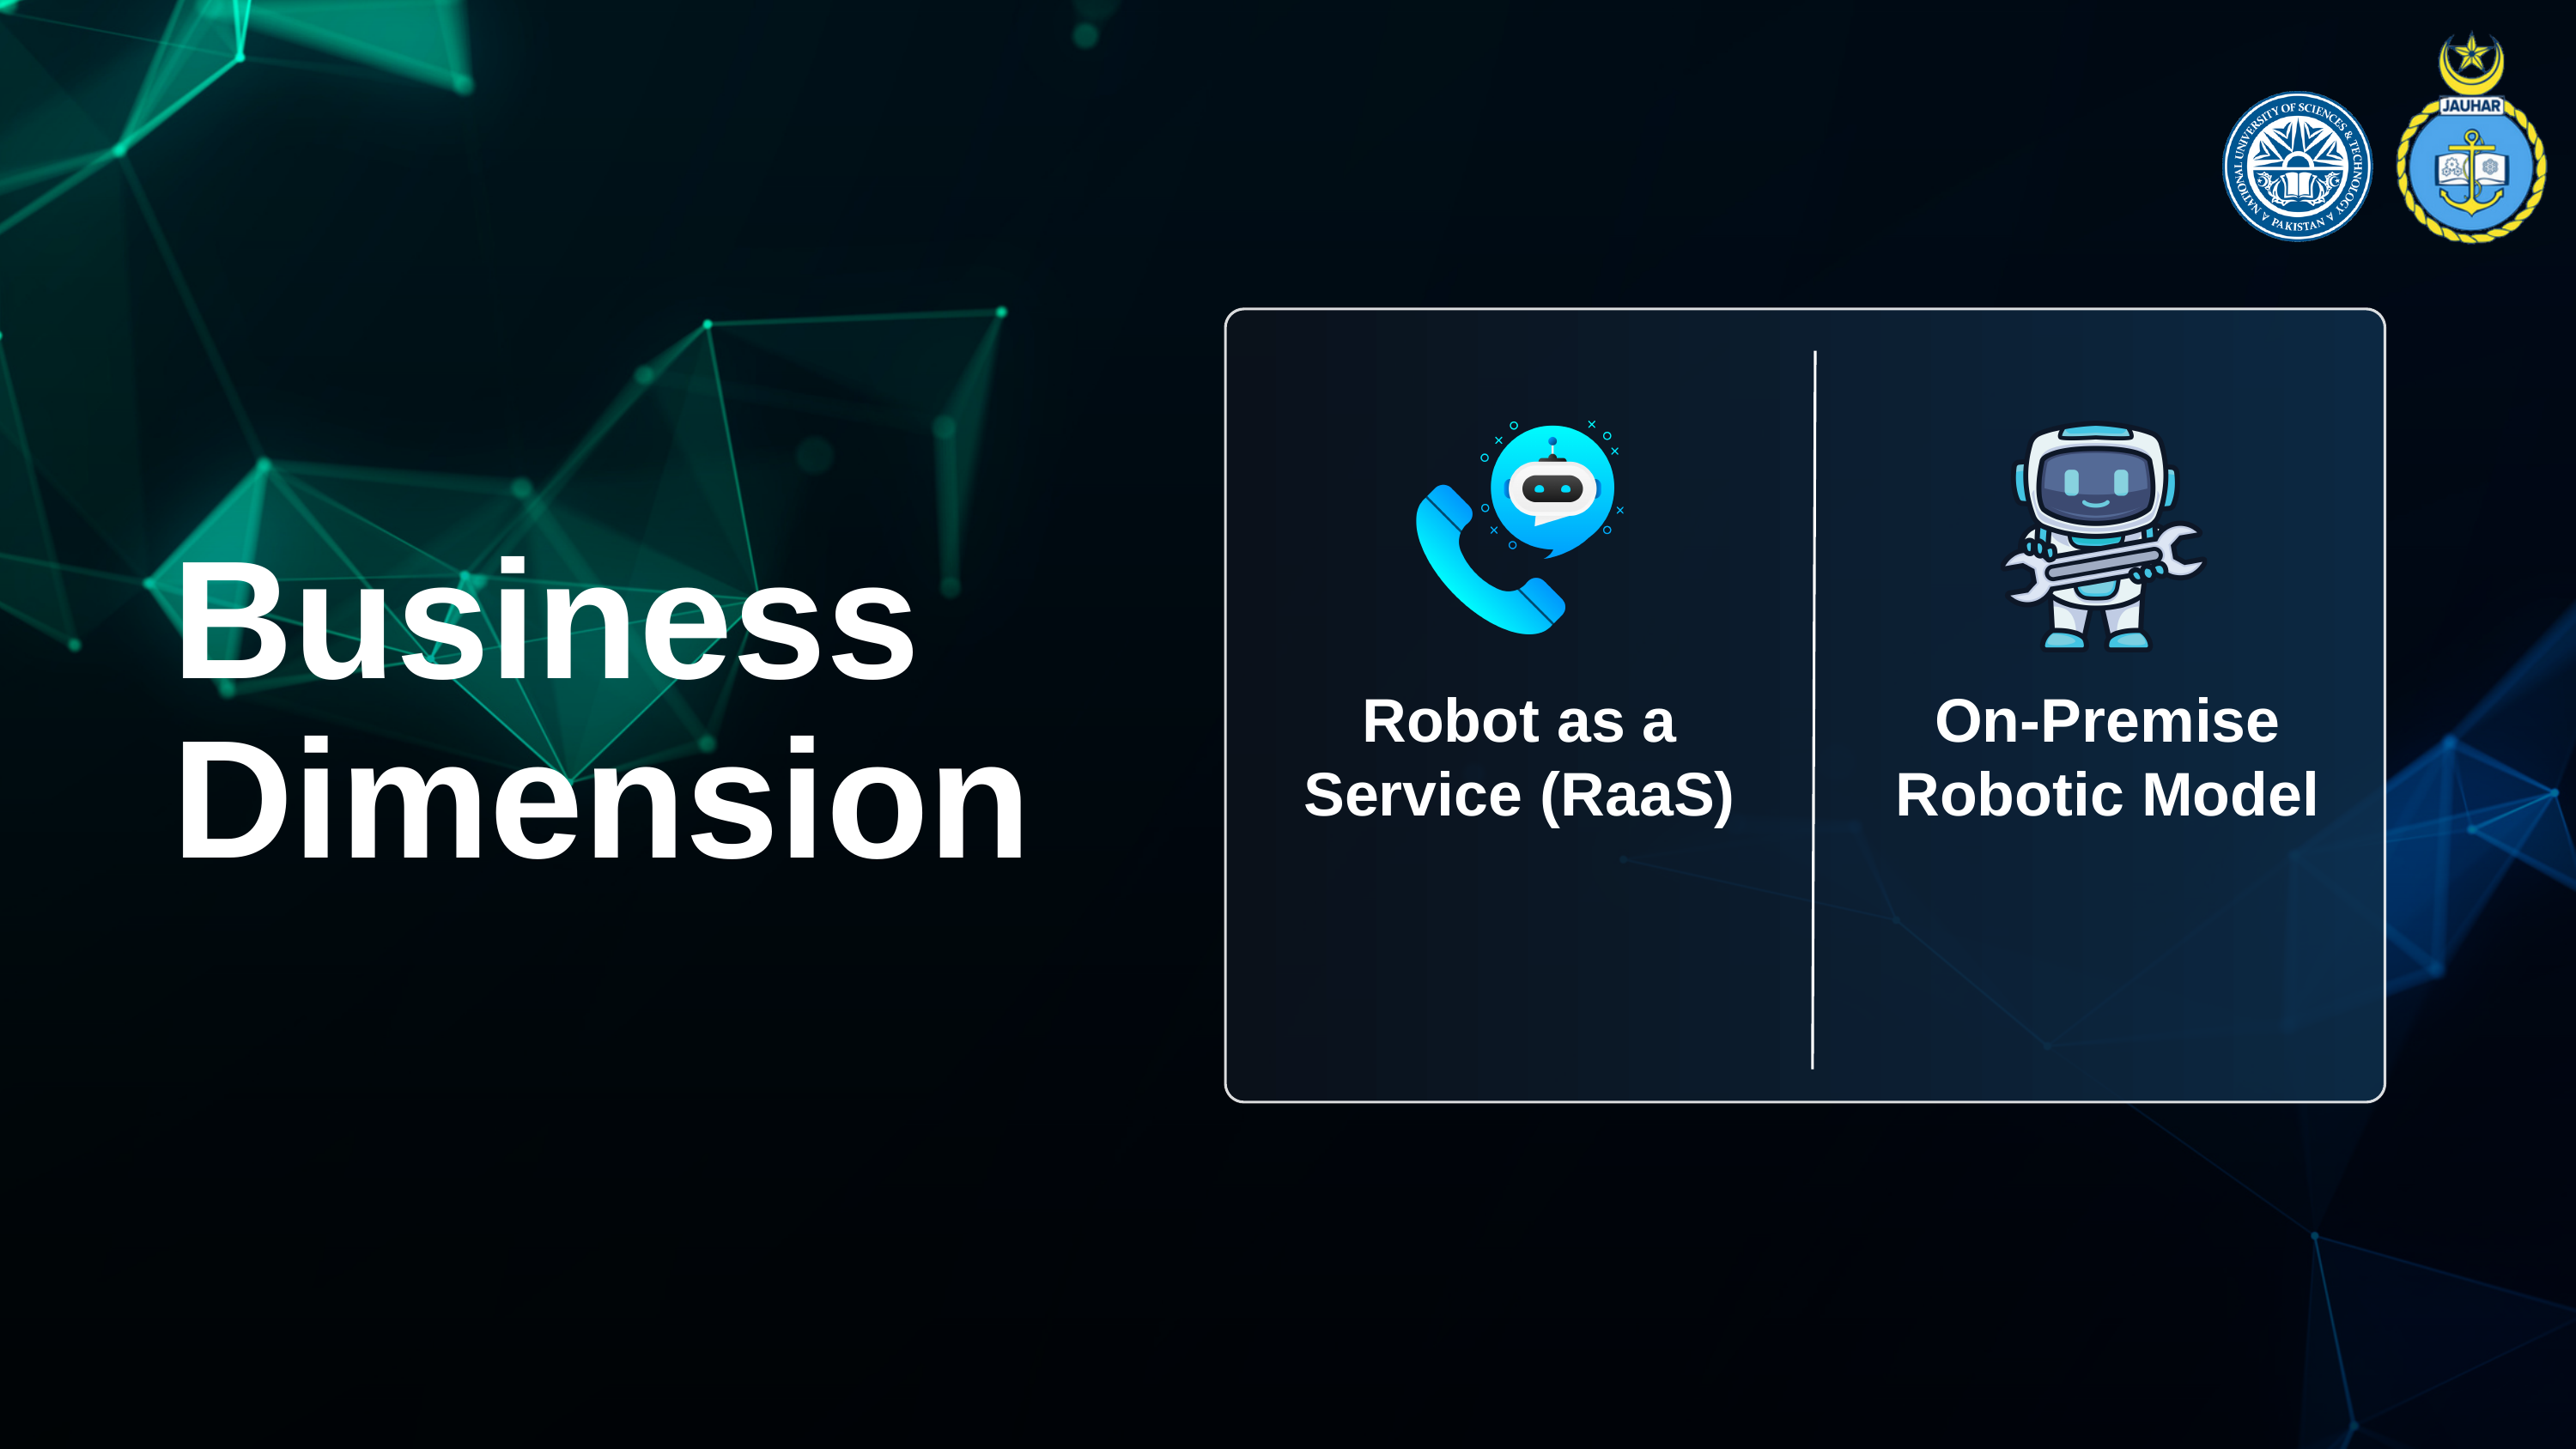

Business Dimension
Robot as a Service (RaaS)
On-Premise Robotic Model